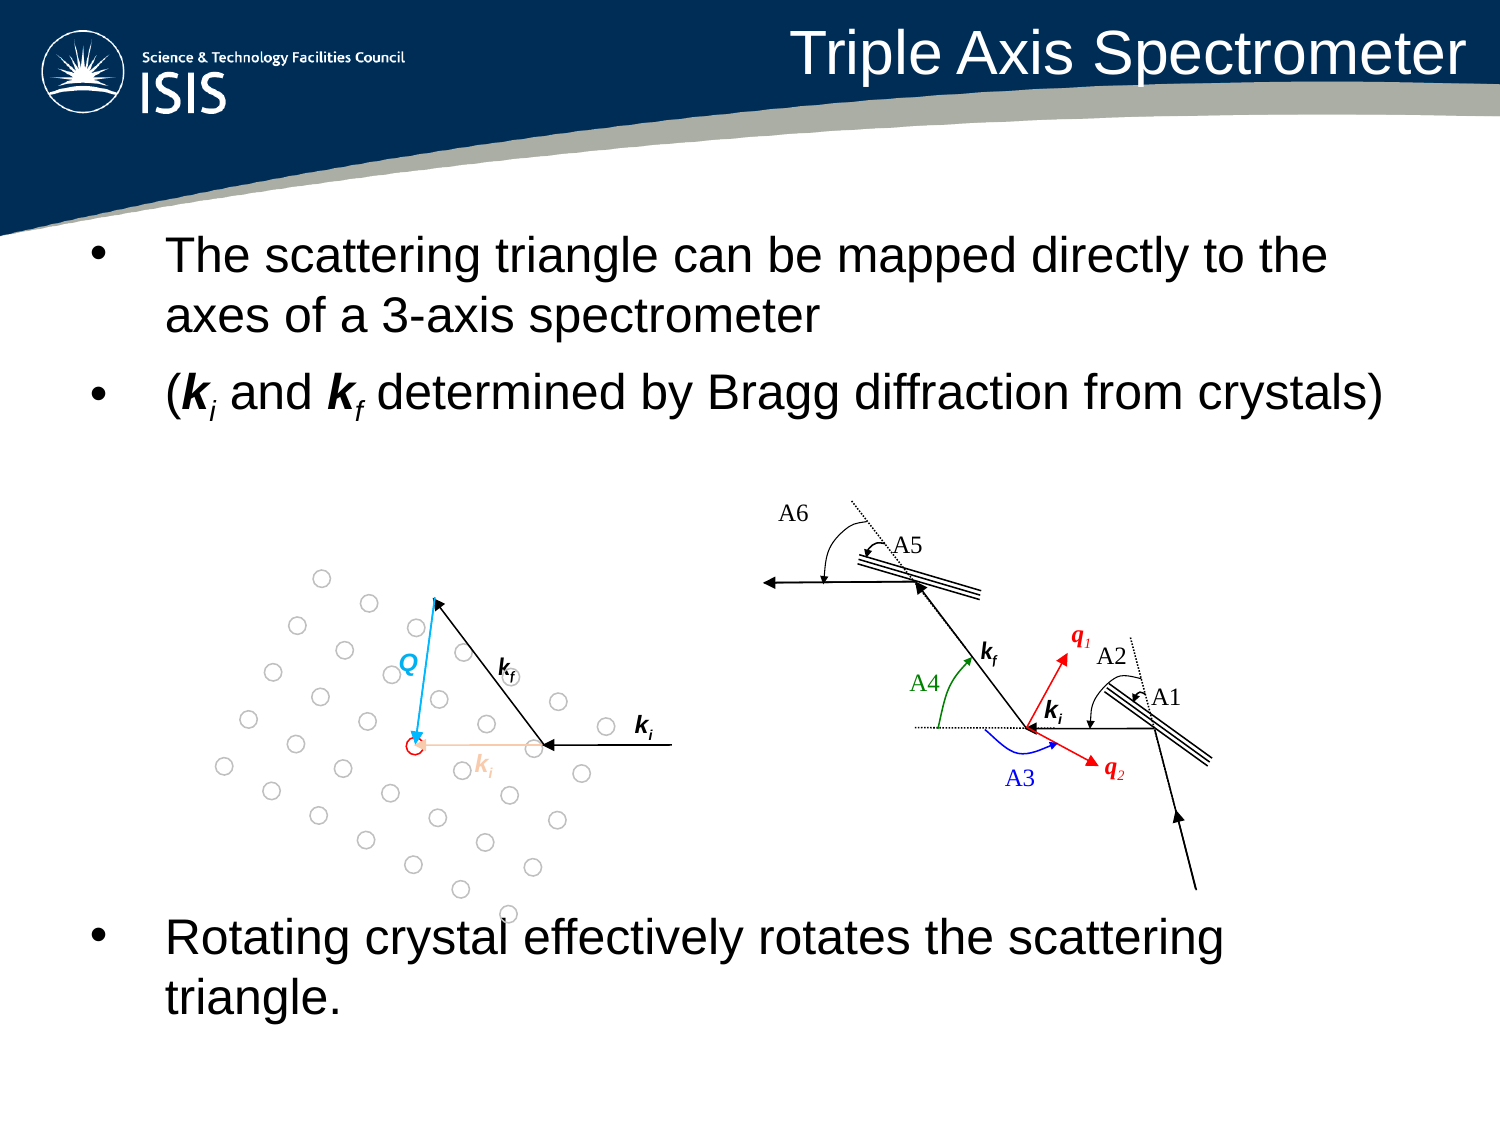

Triple Axis Spectrometer
The scattering triangle can be mapped directly to the axes of a 3-axis spectrometer
(ki and kf determined by Bragg diffraction from crystals)

Rotating crystal effectively rotates the scattering triangle.

A6

A5

q1
kf
A2

A4

A1

ki

q2
A3

Q
kf

ki
ki